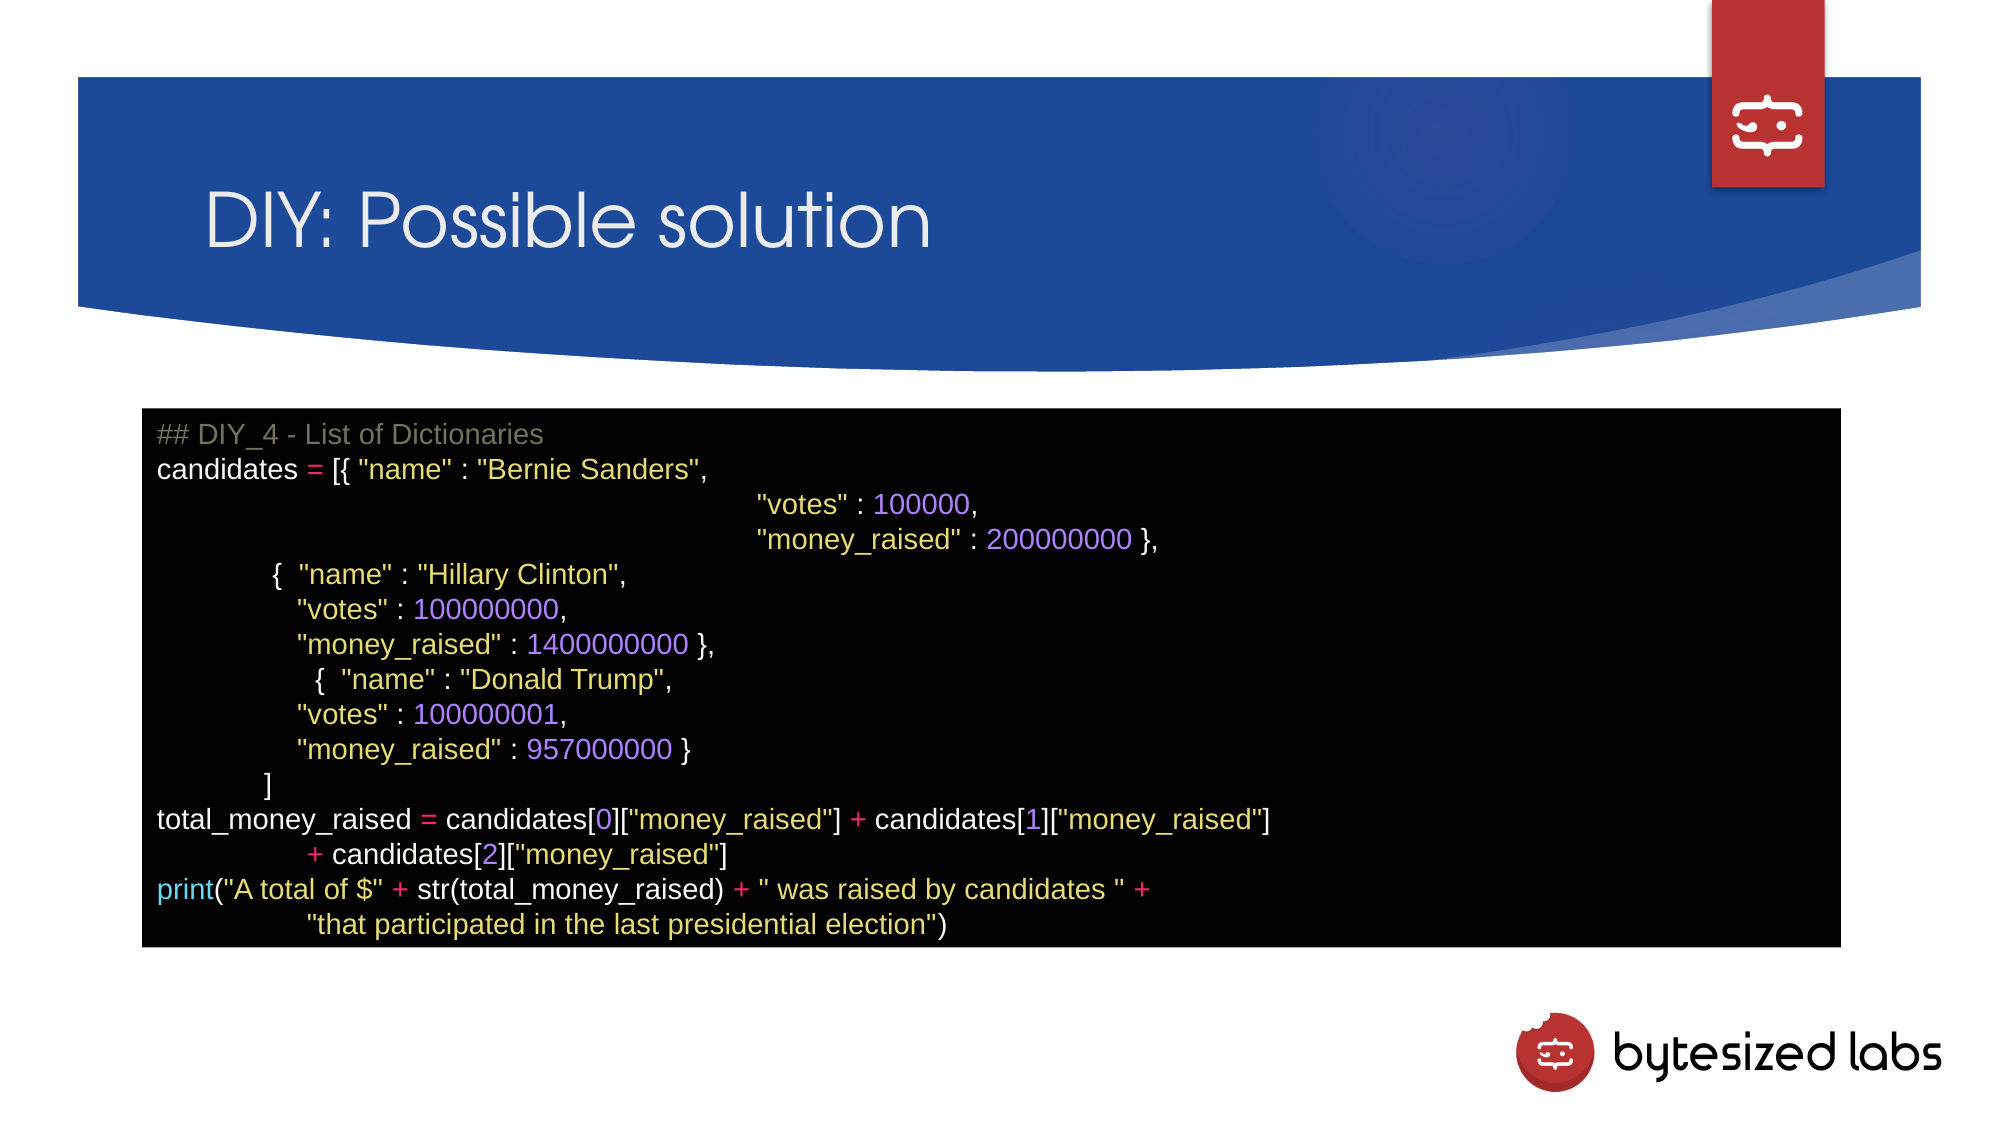

# DIY: Possible solution
## DIY_4 - List of Dictionaries
candidates = [{ "name" : "Bernie Sanders",
				"votes" : 100000,
				"money_raised" : 200000000 },
              {  "name" : "Hillary Clinton",
                 "votes" : 100000000,
                 "money_raised" : 1400000000 },
           	 {  "name" : "Donald Trump",
                 "votes" : 100000001,
                 "money_raised" : 957000000 }
             ]
total_money_raised = candidates[0]["money_raised"] + candidates[1]["money_raised"]
	+ candidates[2]["money_raised"]
print("A total of $" + str(total_money_raised) + " was raised by candidates " +
	"that participated in the last presidential election")